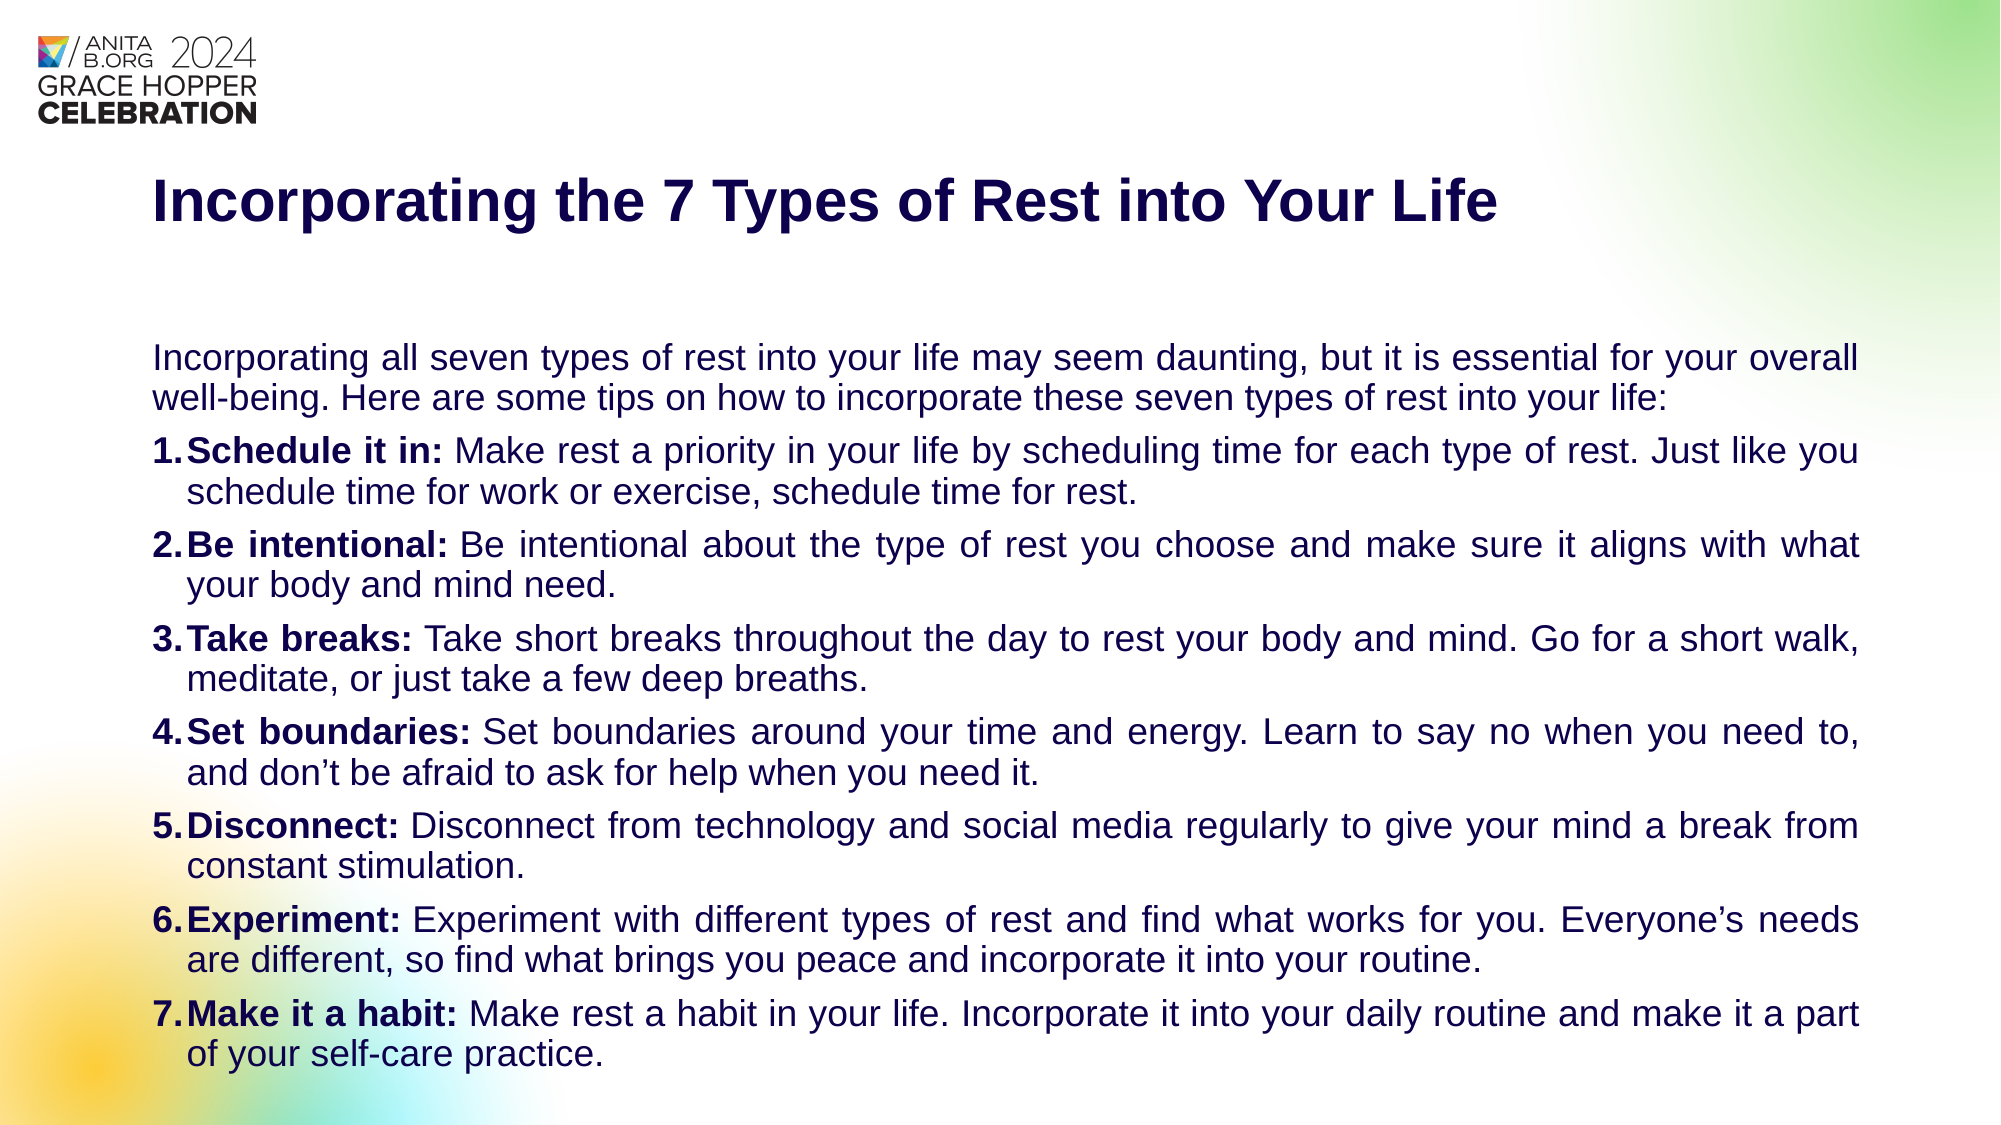

# Incorporating the 7 Types of Rest into Your Life
Incorporating all seven types of rest into your life may seem daunting, but it is essential for your overall well-being. Here are some tips on how to incorporate these seven types of rest into your life:
Schedule it in: Make rest a priority in your life by scheduling time for each type of rest. Just like you schedule time for work or exercise, schedule time for rest.
Be intentional: Be intentional about the type of rest you choose and make sure it aligns with what your body and mind need.
Take breaks: Take short breaks throughout the day to rest your body and mind. Go for a short walk, meditate, or just take a few deep breaths.
Set boundaries: Set boundaries around your time and energy. Learn to say no when you need to, and don’t be afraid to ask for help when you need it.
Disconnect: Disconnect from technology and social media regularly to give your mind a break from constant stimulation.
Experiment: Experiment with different types of rest and find what works for you. Everyone’s needs are different, so find what brings you peace and incorporate it into your routine.
Make it a habit: Make rest a habit in your life. Incorporate it into your daily routine and make it a part of your self-care practice.